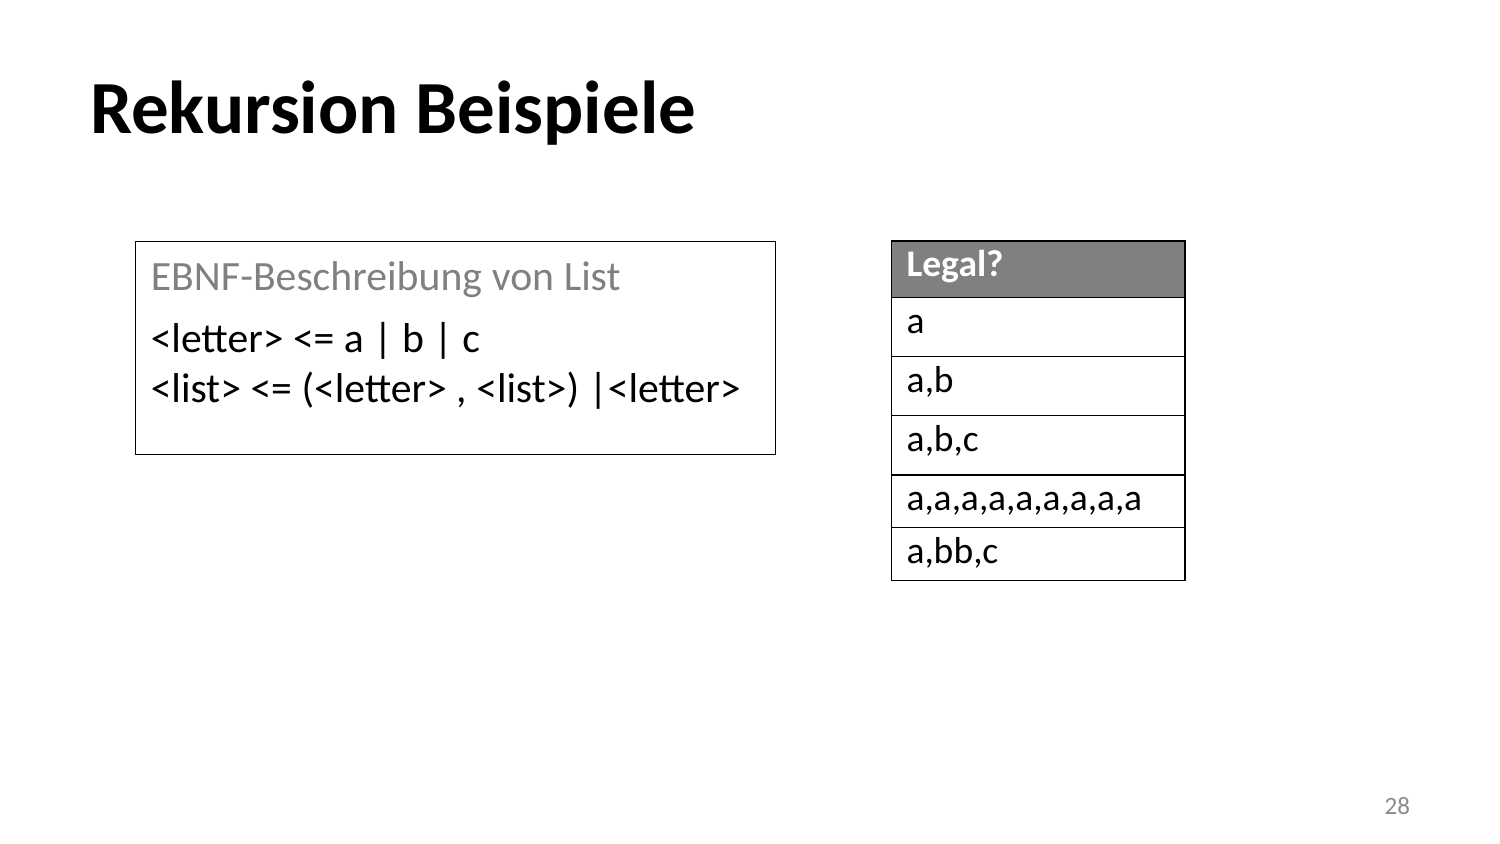

# Rekursion Beispiele
EBNF-Beschreibung von List
<letter> <= a | b | c
<list> <= (<letter> , <list>) |<letter>
| Legal? |
| --- |
| a |
| a,b |
| a,b,c |
| a,a,a,a,a,a,a,a,a |
| a,bb,c |
28